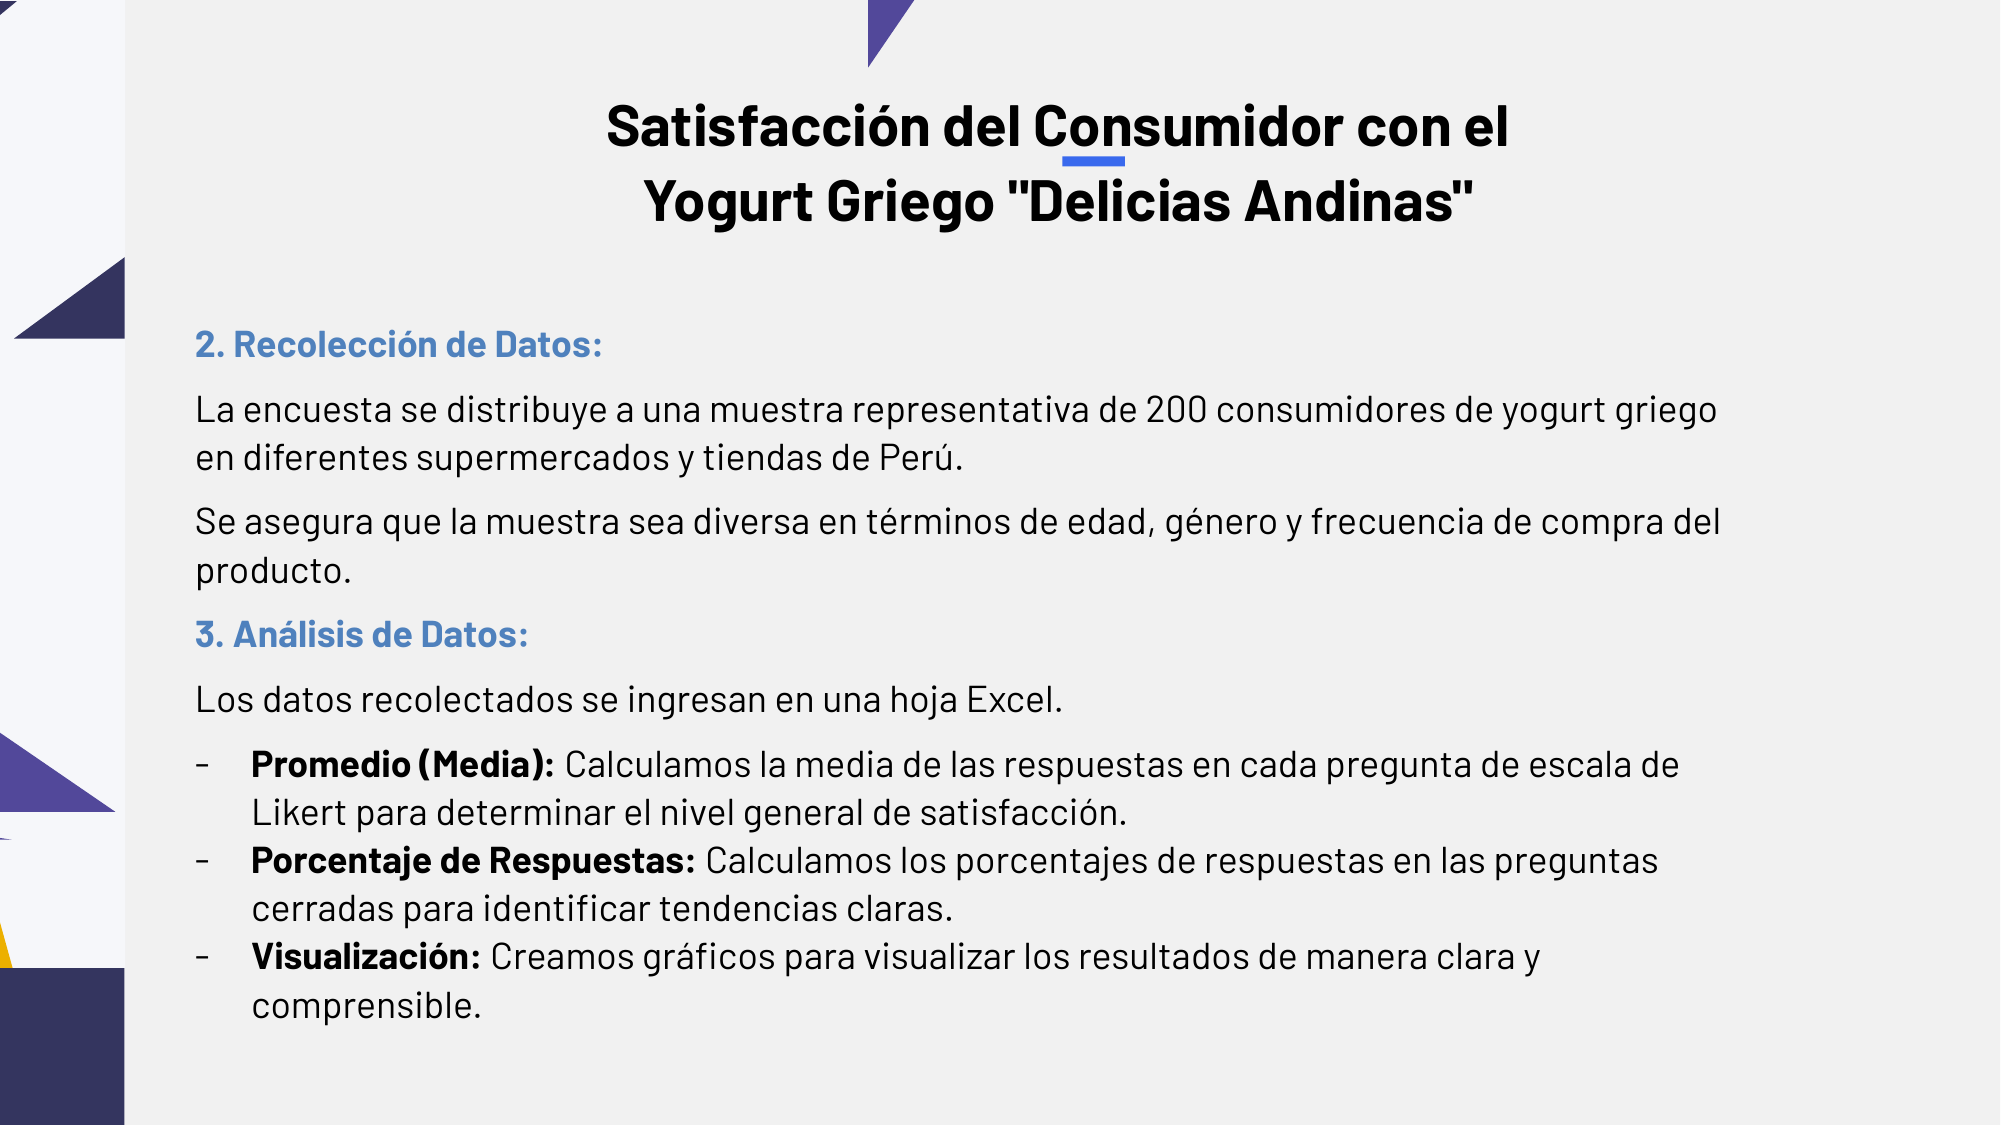

Satisfacción del Consumidor con el Yogurt Griego "Delicias Andinas"
2. Recolección de Datos:
La encuesta se distribuye a una muestra representativa de 200 consumidores de yogurt griego en diferentes supermercados y tiendas de Perú.
Se asegura que la muestra sea diversa en términos de edad, género y frecuencia de compra del producto.
3. Análisis de Datos:
Los datos recolectados se ingresan en una hoja Excel.
Promedio (Media): Calculamos la media de las respuestas en cada pregunta de escala de Likert para determinar el nivel general de satisfacción.
Porcentaje de Respuestas: Calculamos los porcentajes de respuestas en las preguntas cerradas para identificar tendencias claras.
Visualización: Creamos gráficos para visualizar los resultados de manera clara y comprensible.